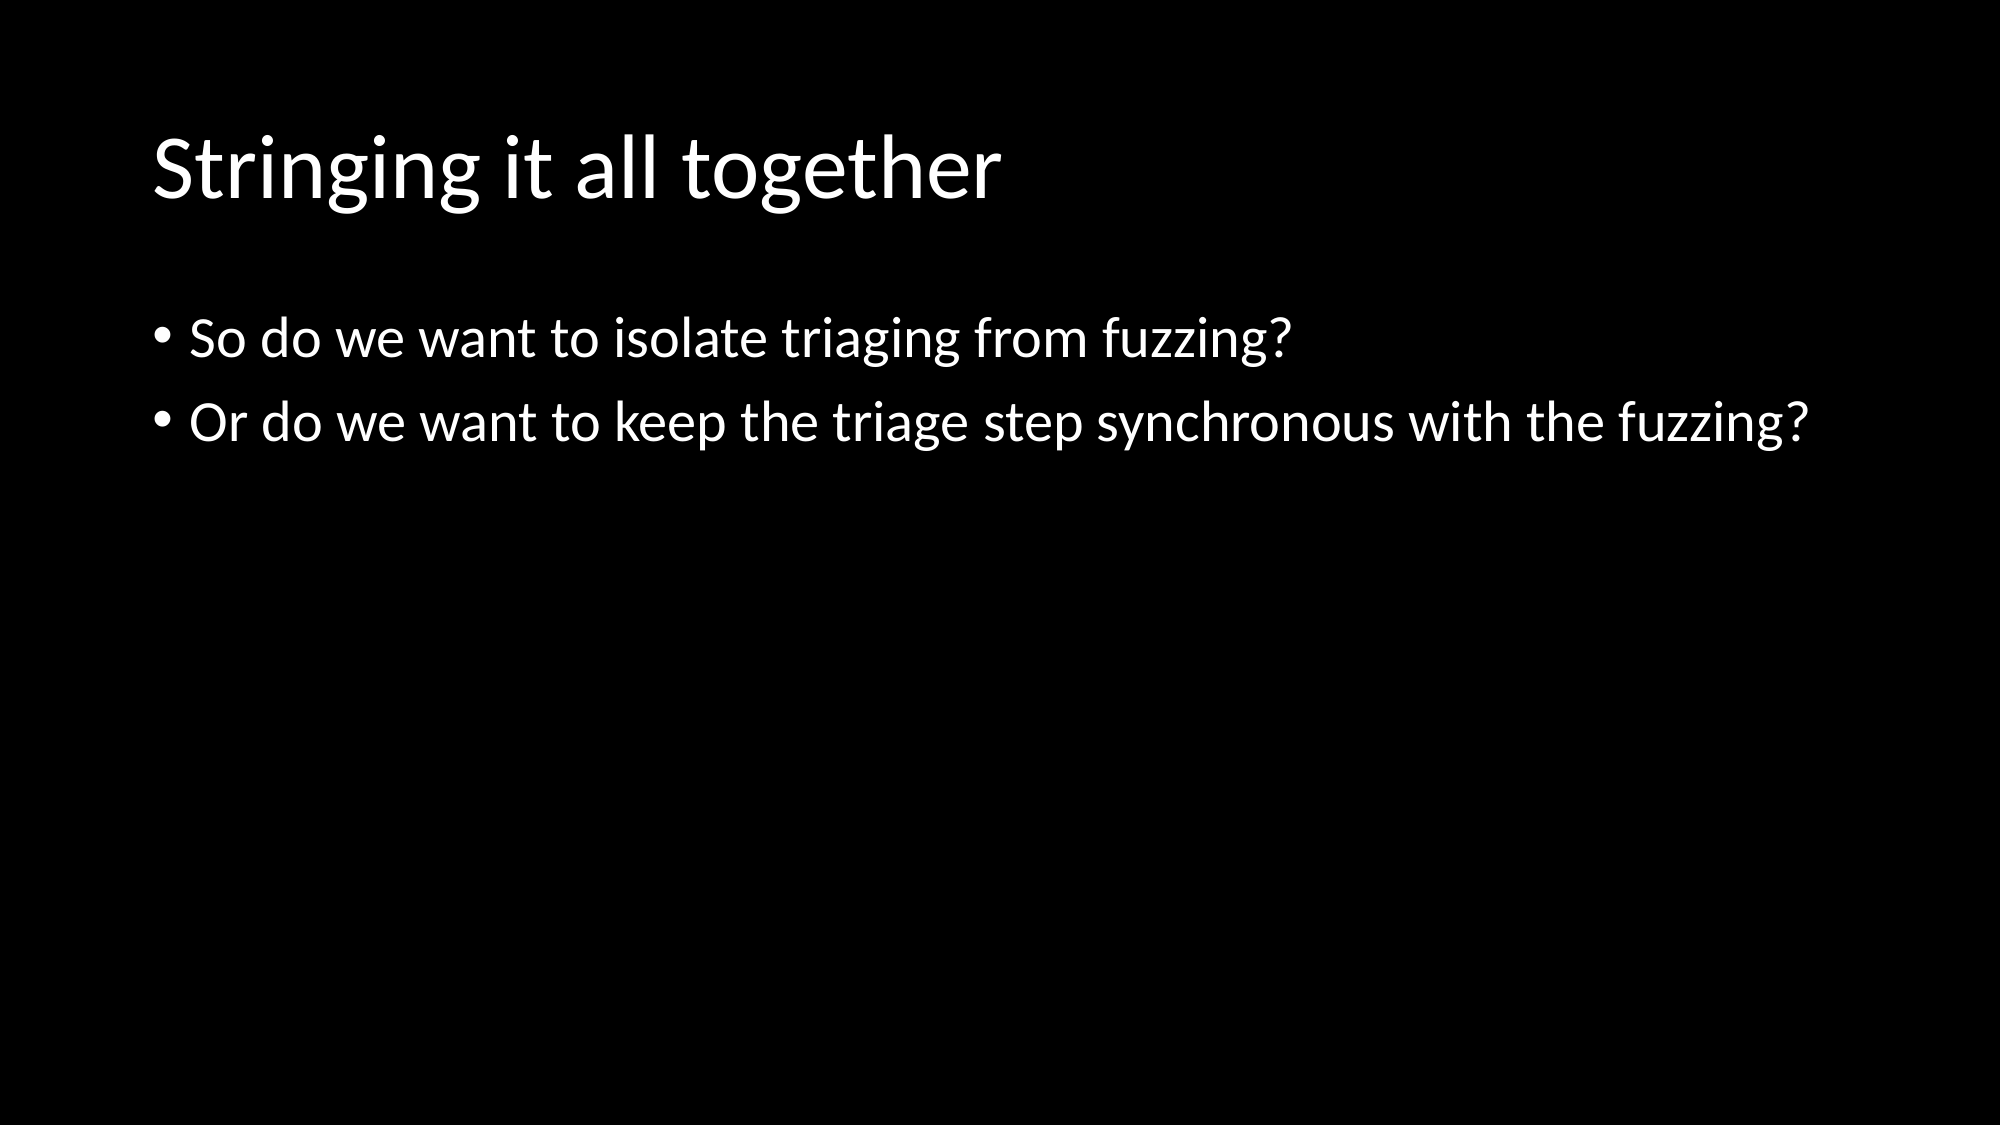

# Stringing it all together
So do we want to isolate triaging from fuzzing?
Or do we want to keep the triage step synchronous with the fuzzing?